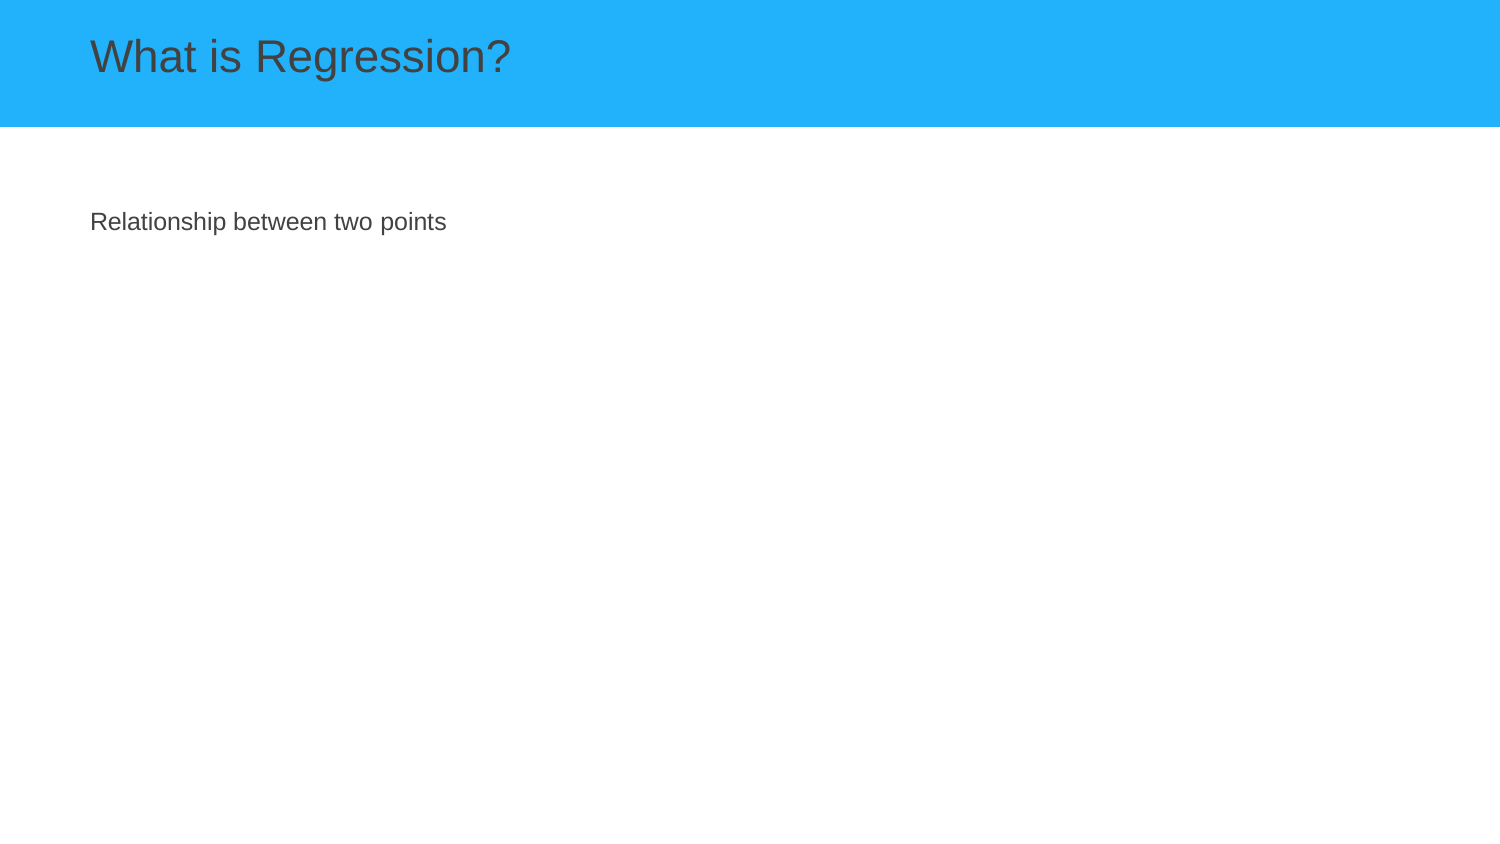

# What is Regression?
Relationship between two points